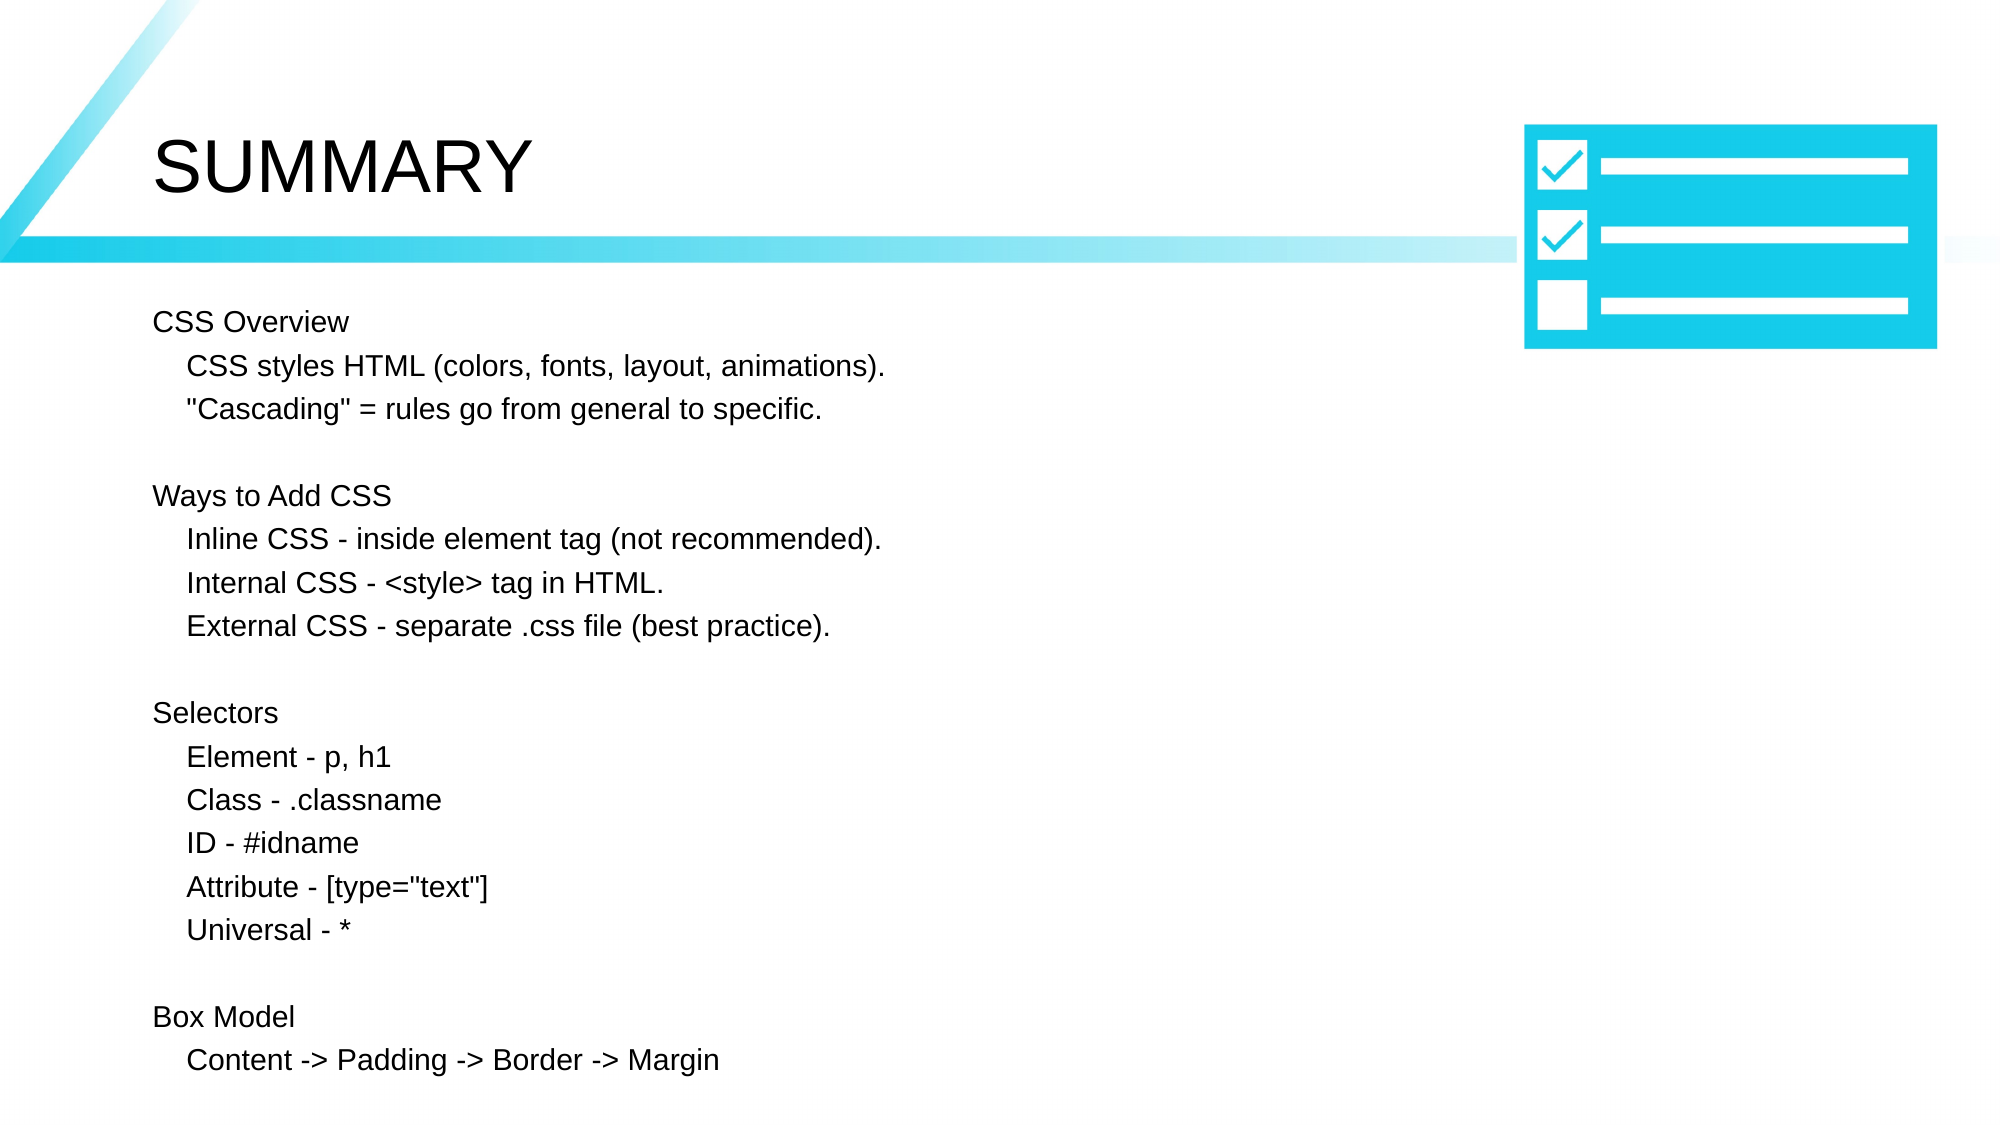

# SUMMARY
CSS Overview
    CSS styles HTML (colors, fonts, layout, animations).
    "Cascading" = rules go from general to specific.

Ways to Add CSS
    Inline CSS - inside element tag (not recommended).
    Internal CSS - <style> tag in HTML.
    External CSS - separate .css file (best practice).

Selectors
    Element - p, h1
    Class - .classname
    ID - #idname
    Attribute - [type="text"]
    Universal - *

Box Model
    Content -> Padding -> Border -> Margin